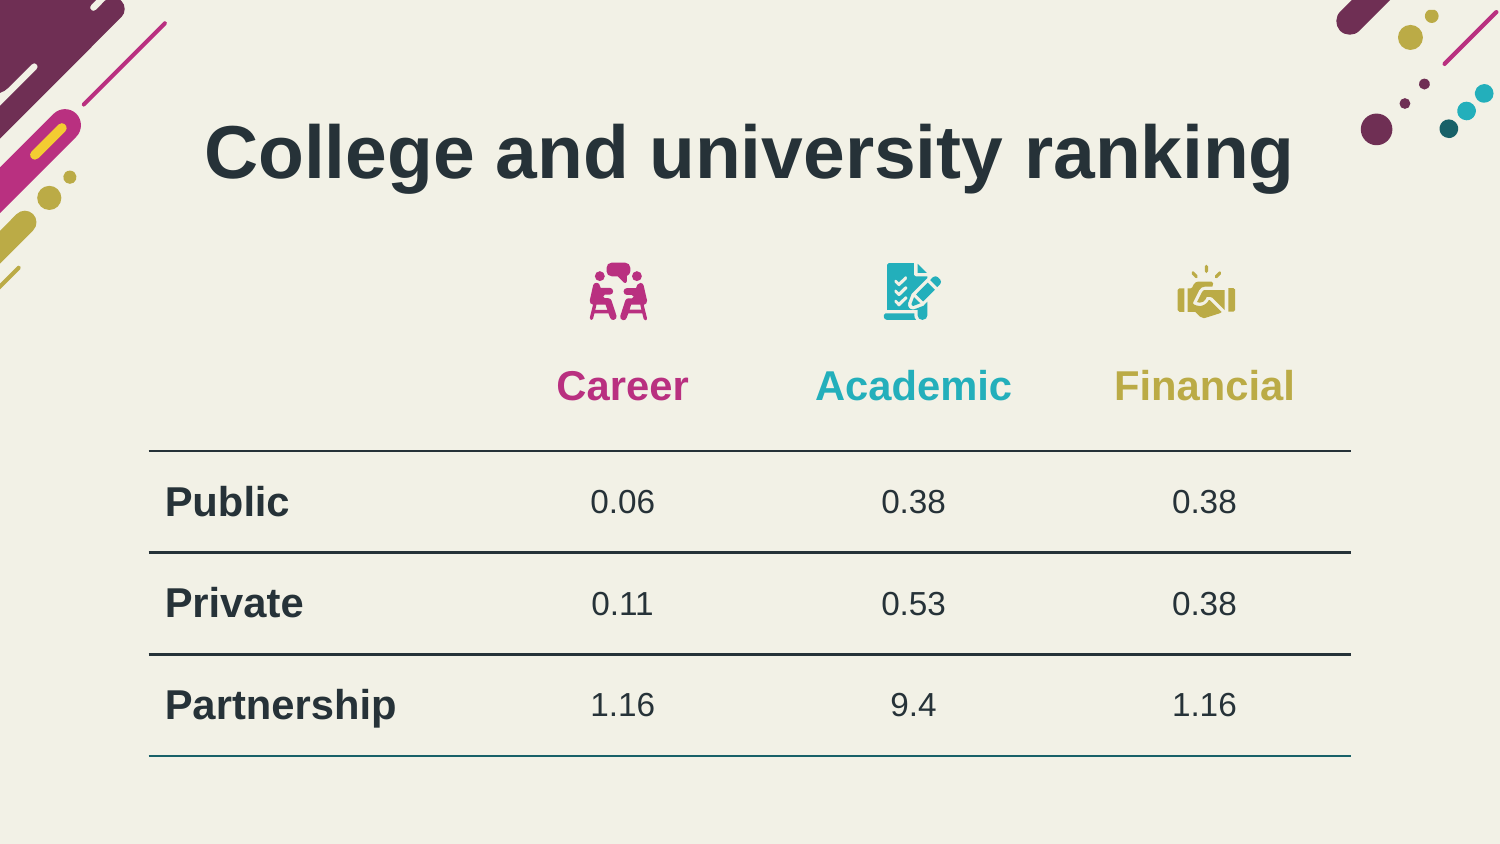

# College and university ranking

|  | Career | Academic | Financial |
| --- | --- | --- | --- |
| Public | 0.06 | 0.38 | 0.38 |
| Private | 0.11 | 0.53 | 0.38 |
| Partnership | 1.16 | 9.4 | 1.16 |